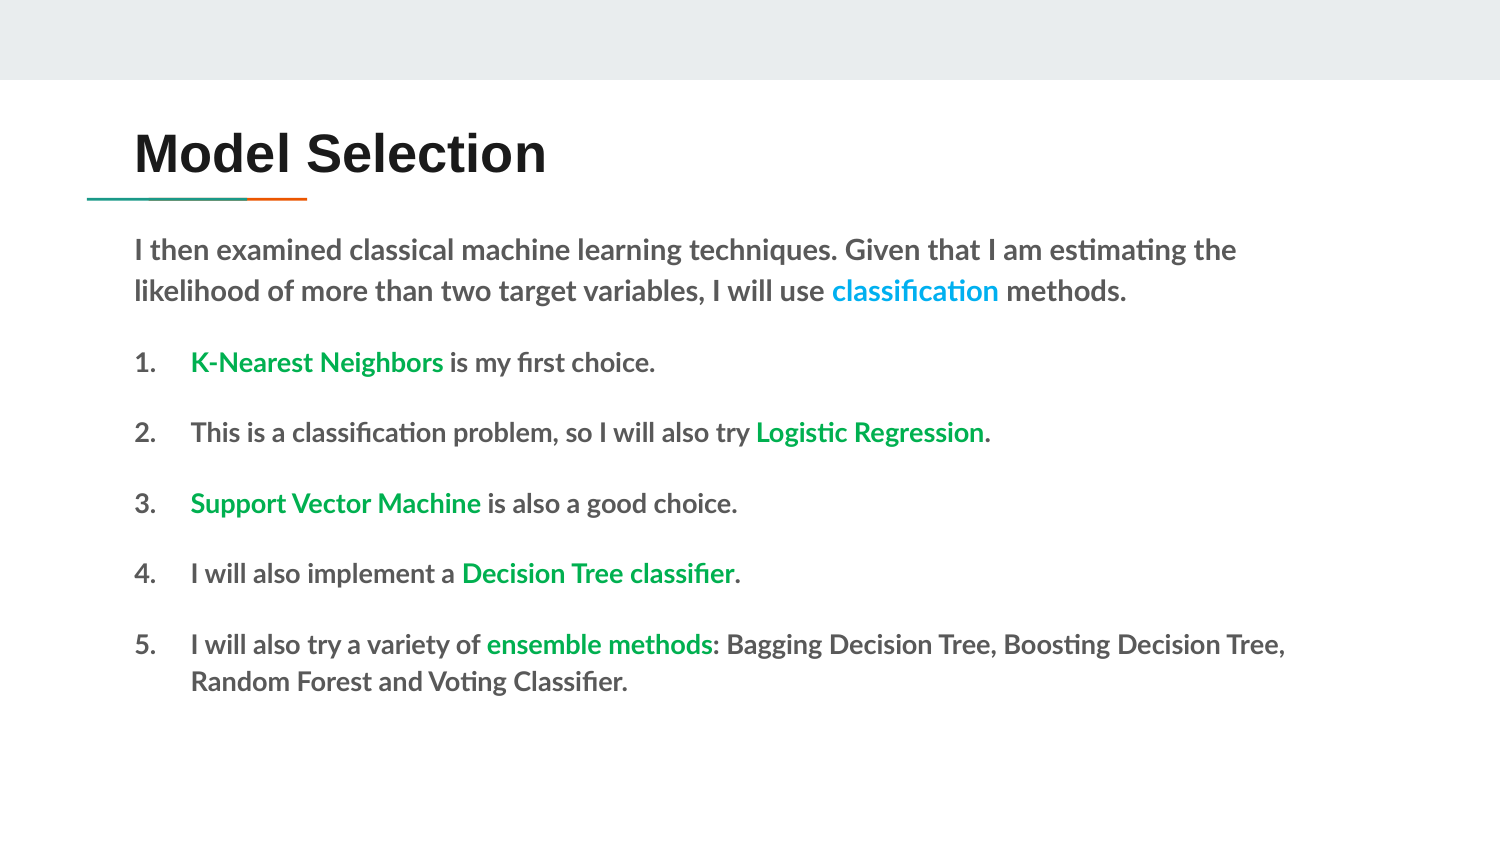

# Model Selection
I then examined classical machine learning techniques. Given that I am estimating the likelihood of more than two target variables, I will use classification methods.
K-Nearest Neighbors is my first choice.
This is a classification problem, so I will also try Logistic Regression.
Support Vector Machine is also a good choice.
I will also implement a Decision Tree classifier.
I will also try a variety of ensemble methods: Bagging Decision Tree, Boosting Decision Tree, Random Forest and Voting Classifier.